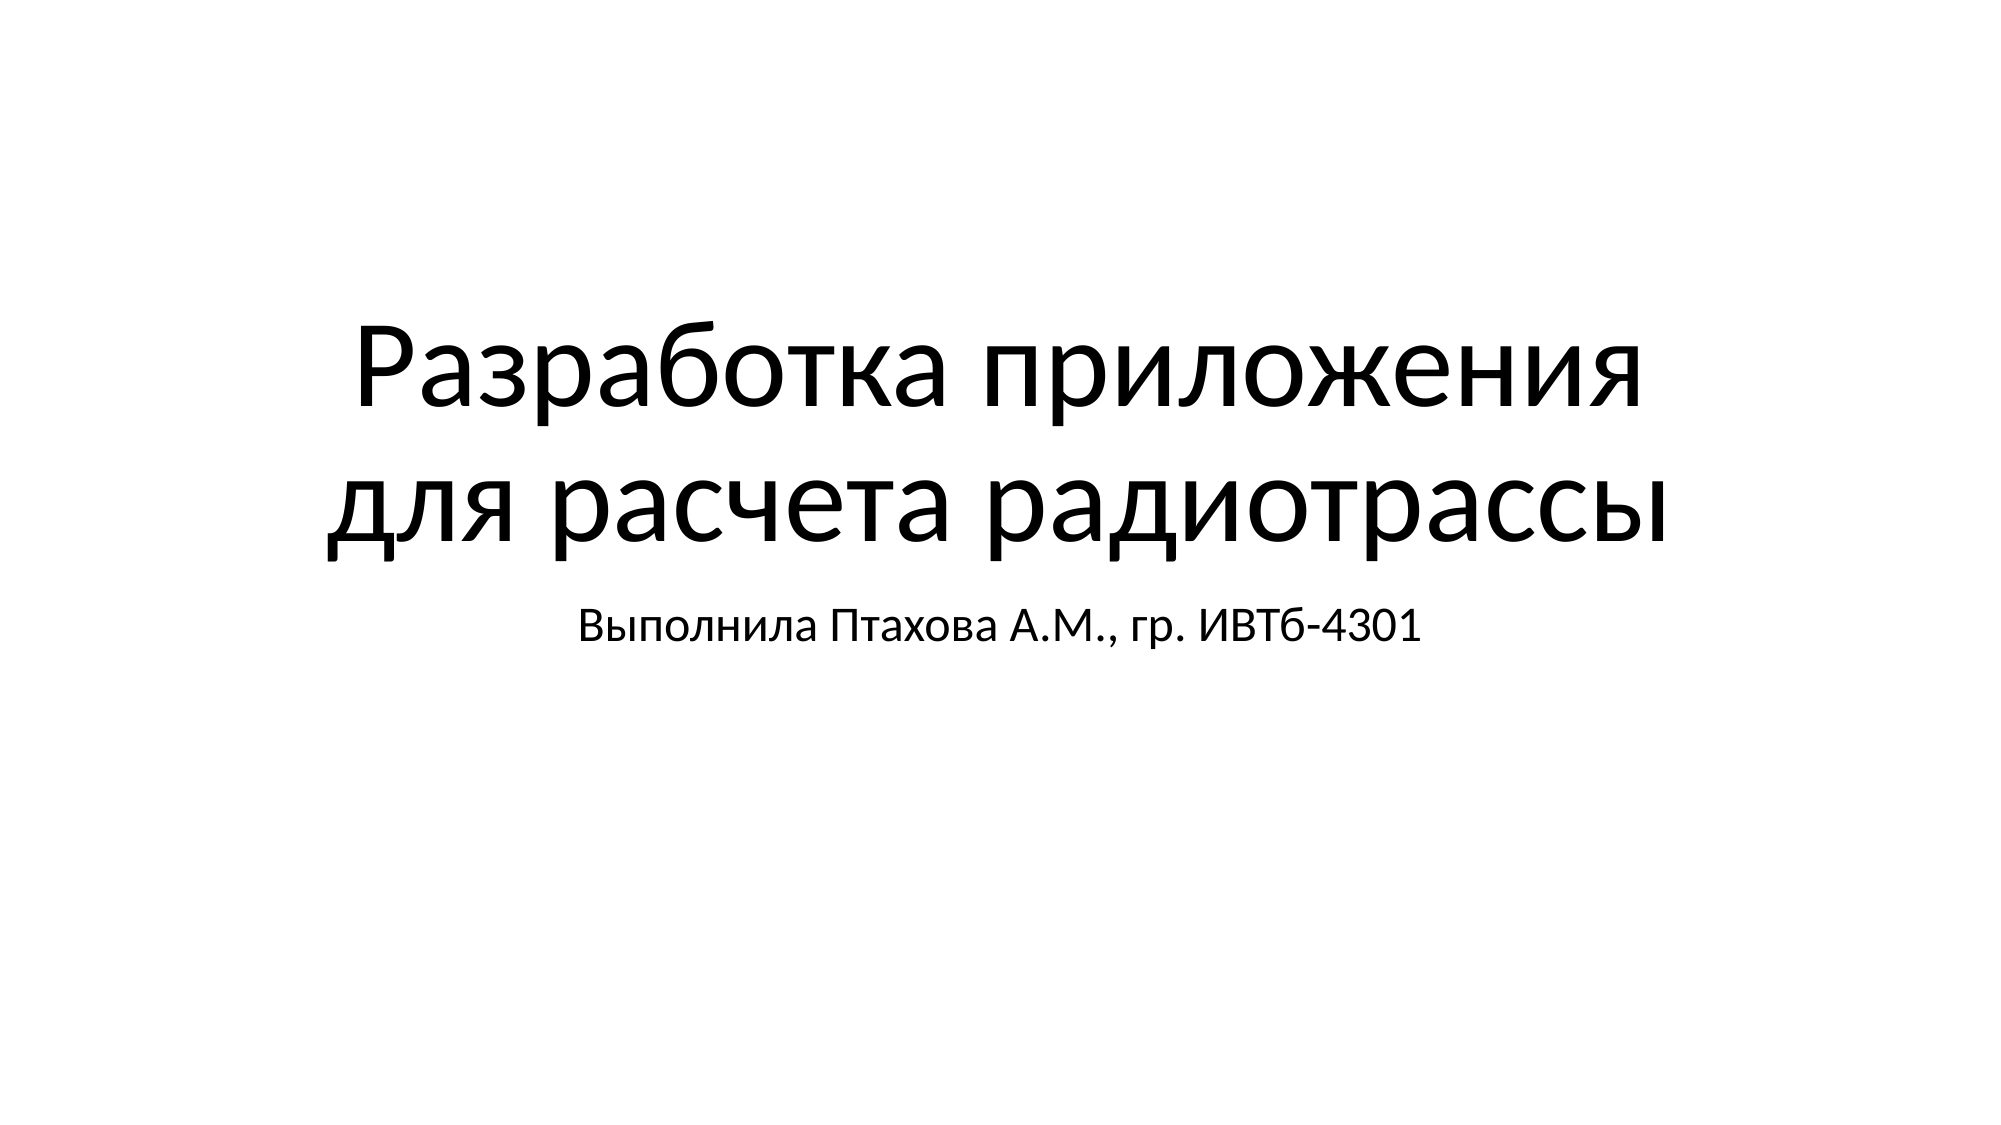

# Разработка приложения для расчета радиотрассы
Выполнила Птахова А.М., гр. ИВТб-4301